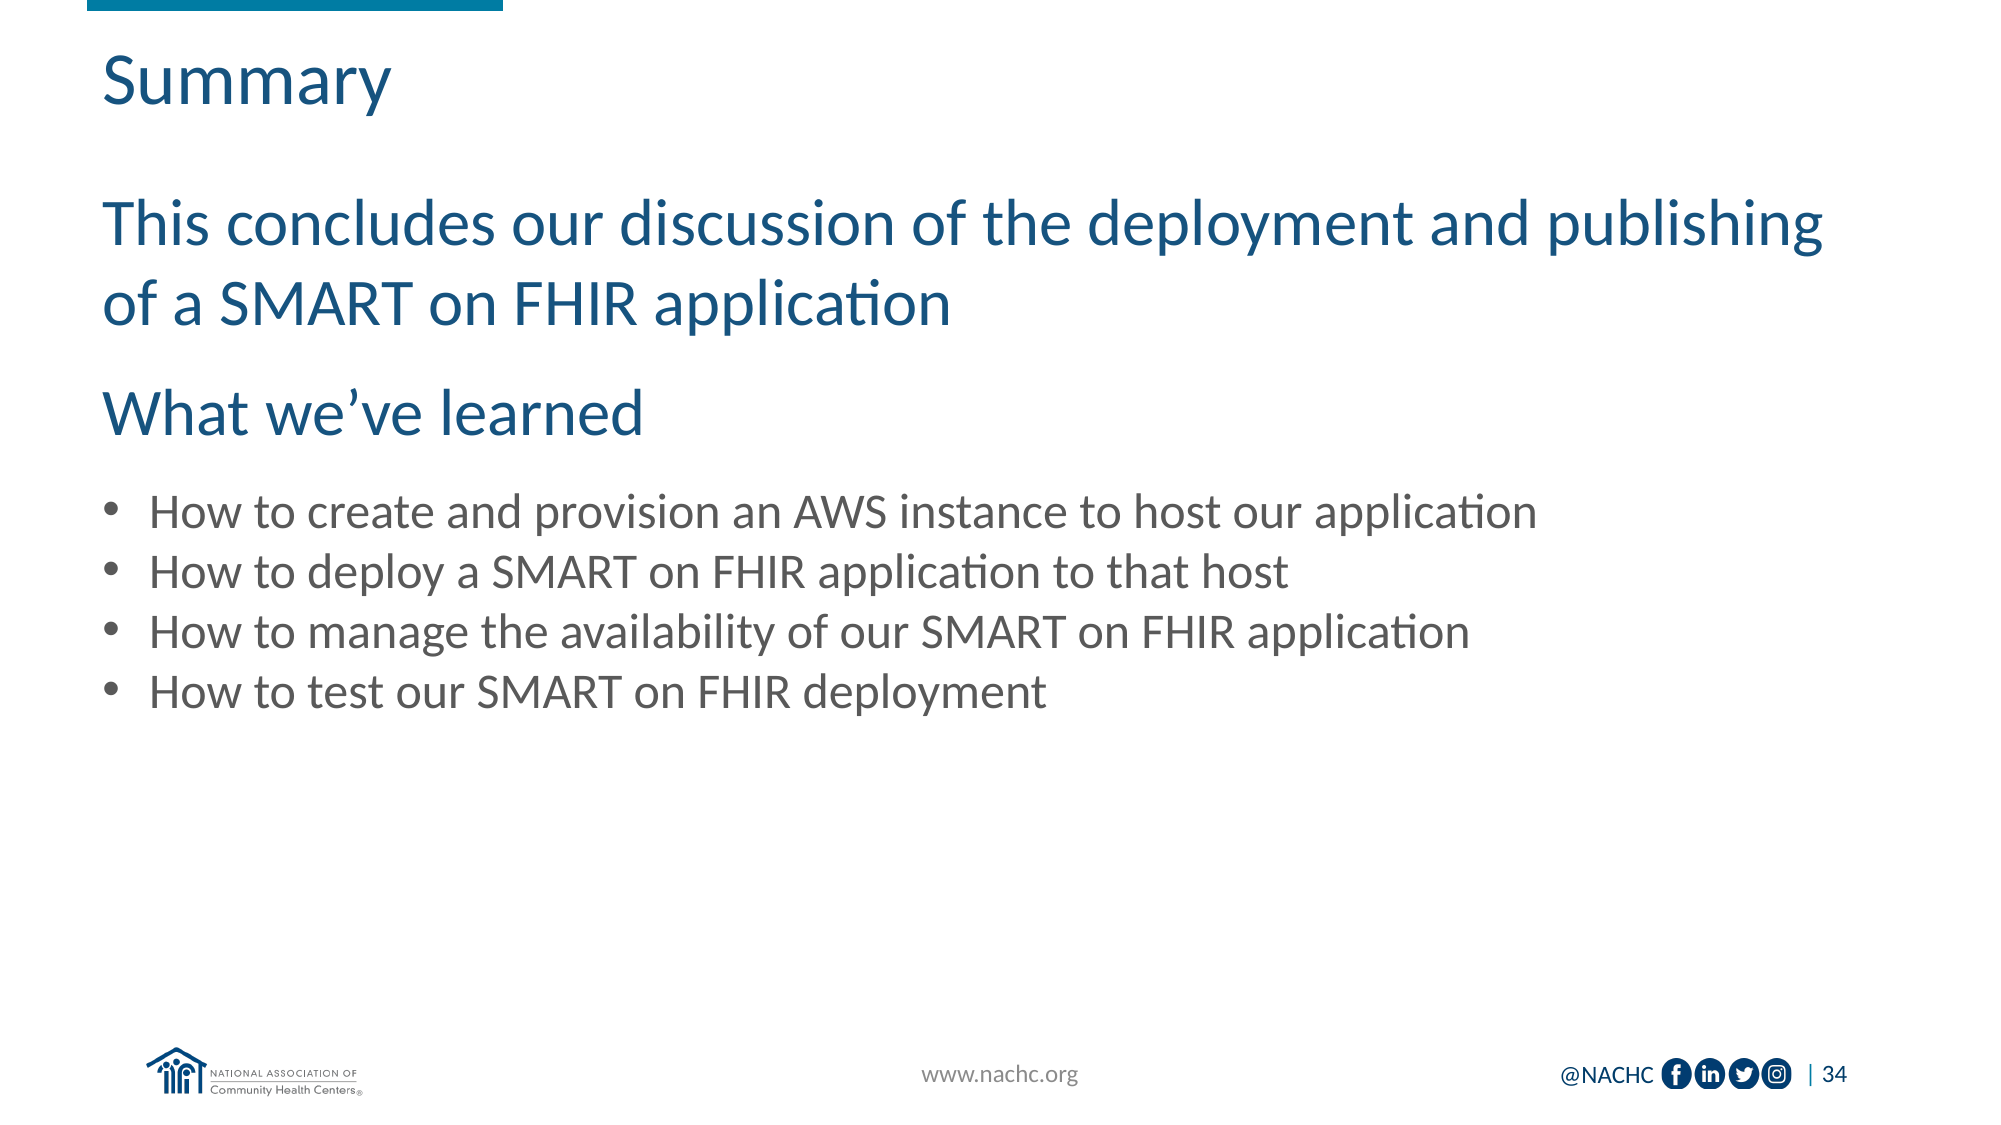

Summary
This concludes our discussion of the deployment and publishing of a SMART on FHIR application

What we’ve learned

How to create and provision an AWS instance to host our application
How to deploy a SMART on FHIR application to that host
How to manage the availability of our SMART on FHIR application
How to test our SMART on FHIR deployment
www.nachc.org
| 34